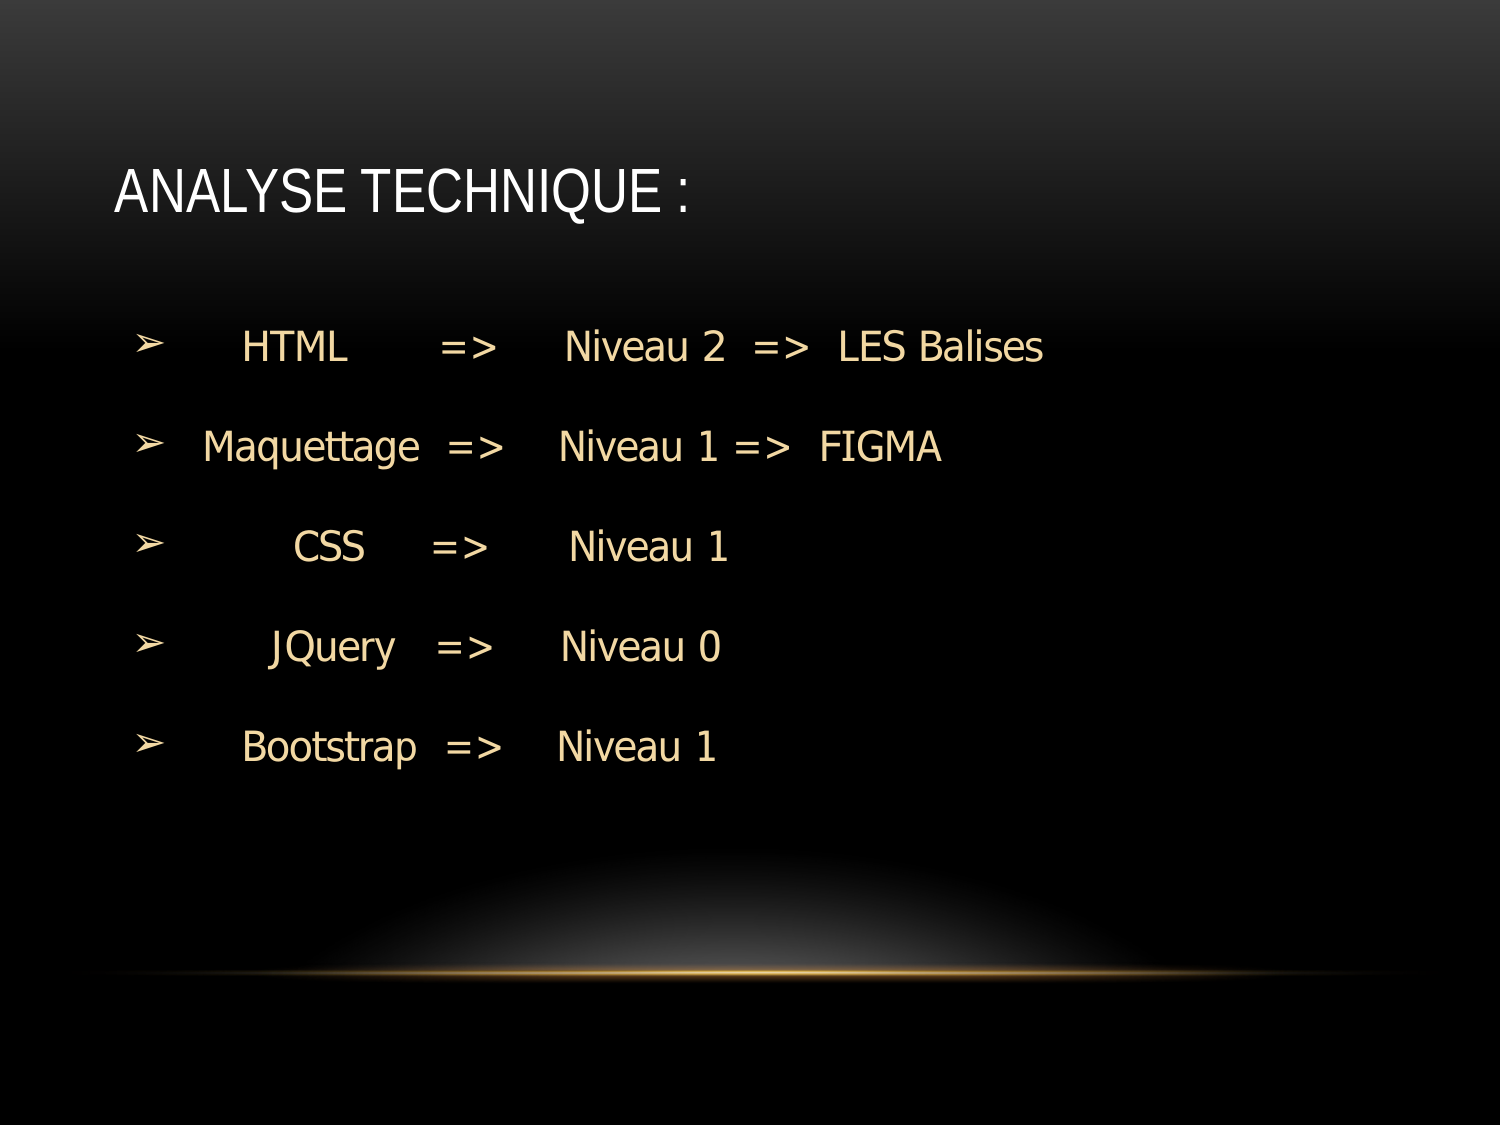

# ANALYSE TECHNIQUE :
    HTML       =>     Niveau 2  =>  LES Balises
 Maquettage  =>    Niveau 1 =>  FIGMA
        CSS     =>      Niveau 1
      JQuery   =>     Niveau 0
    Bootstrap  =>    Niveau 1